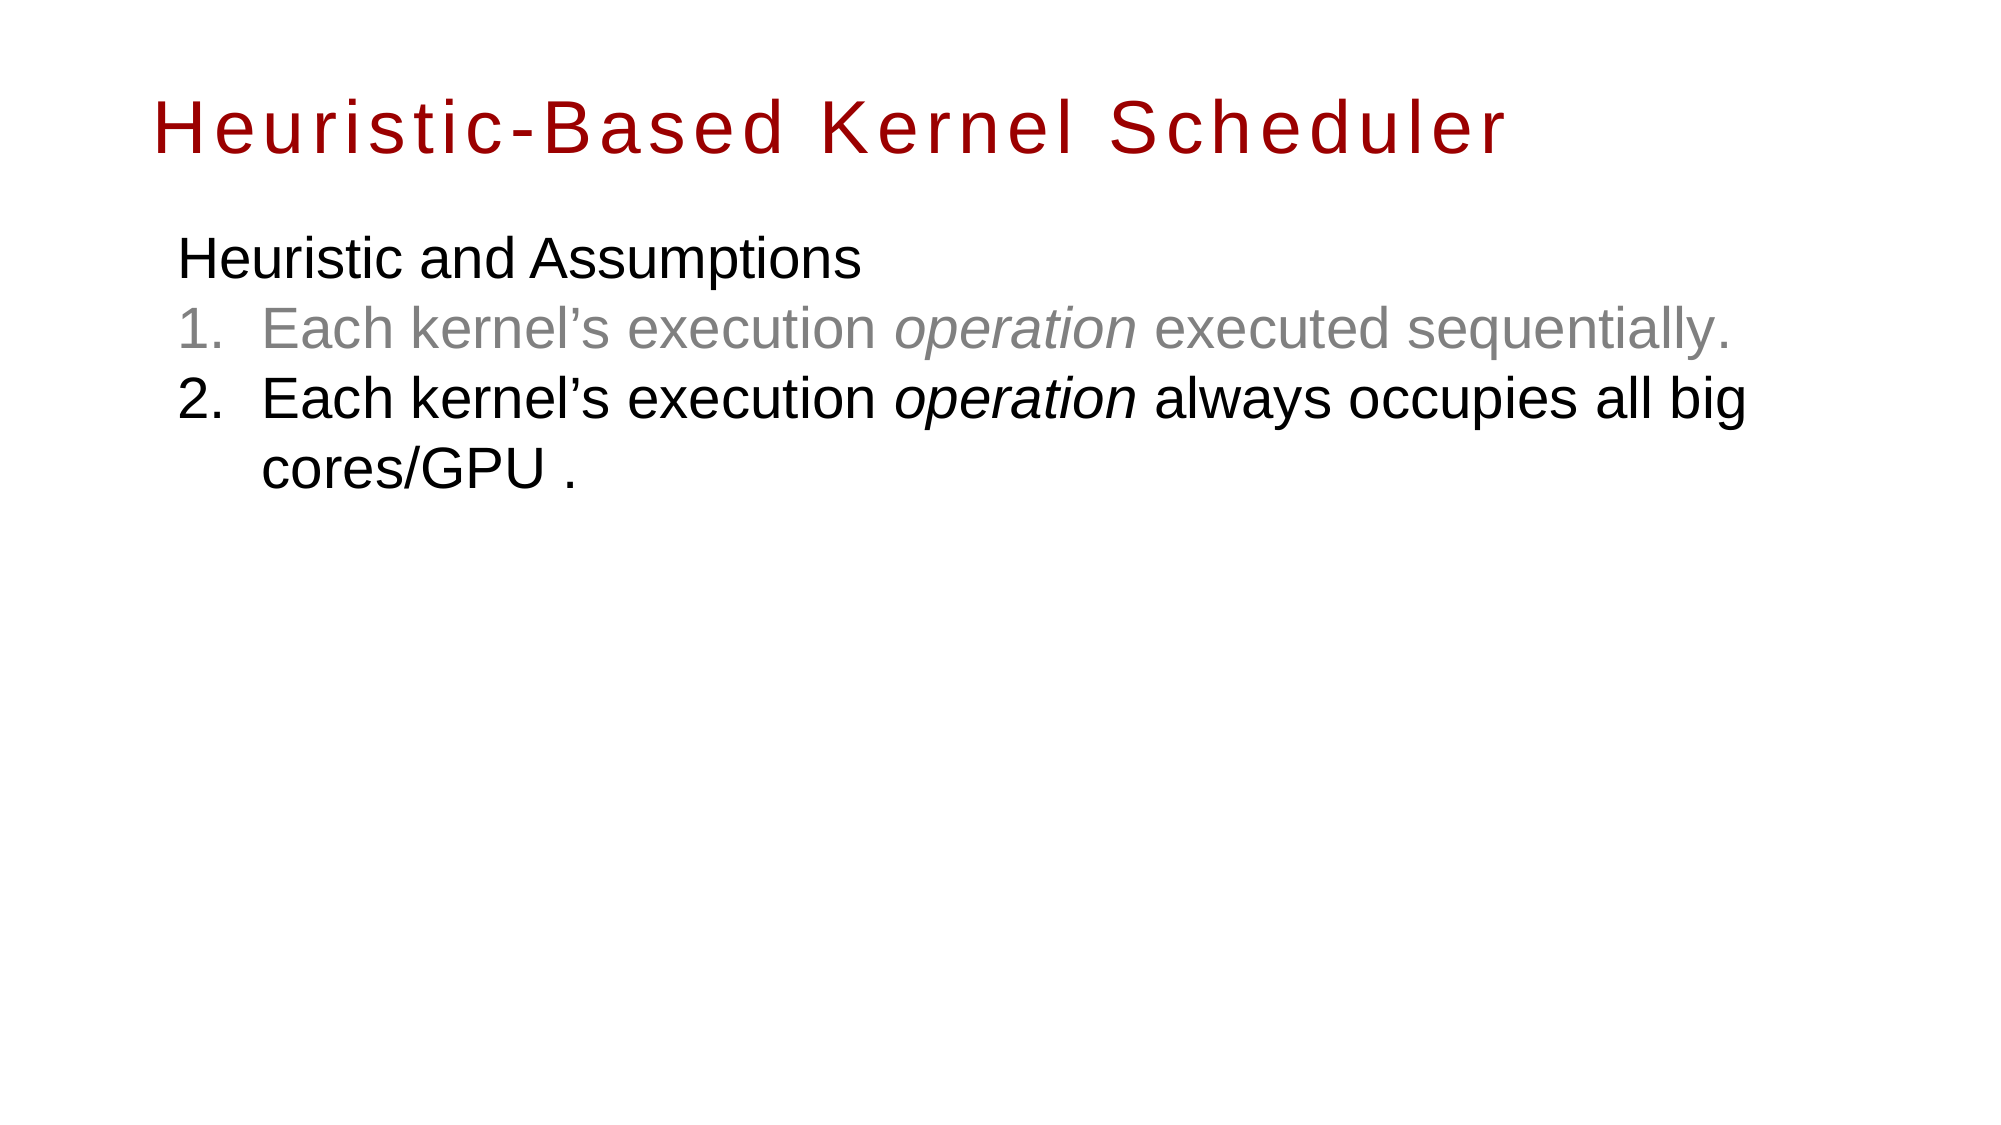

# Heuristic-Based Kernel Scheduler
Heuristic and Assumptions
Each kernel’s execution operation executed sequentially.
Each kernel’s execution operation always occupies all big cores/GPU .